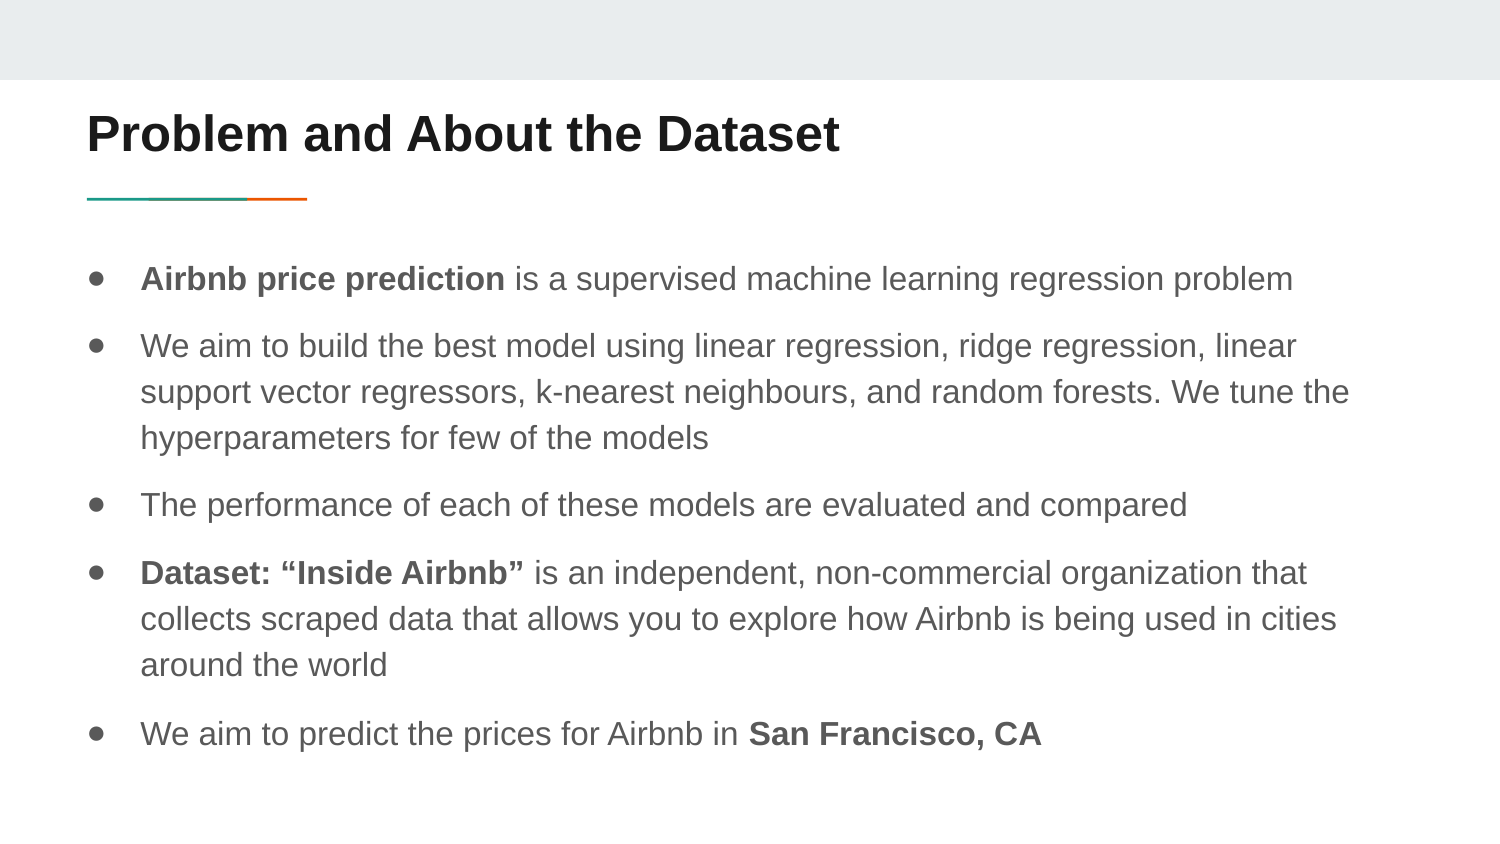

# Problem and About the Dataset
Airbnb price prediction is a supervised machine learning regression problem
We aim to build the best model using linear regression, ridge regression, linear support vector regressors, k-nearest neighbours, and random forests. We tune the hyperparameters for few of the models
The performance of each of these models are evaluated and compared
Dataset: “Inside Airbnb” is an independent, non-commercial organization that collects scraped data that allows you to explore how Airbnb is being used in cities around the world
We aim to predict the prices for Airbnb in San Francisco, CA